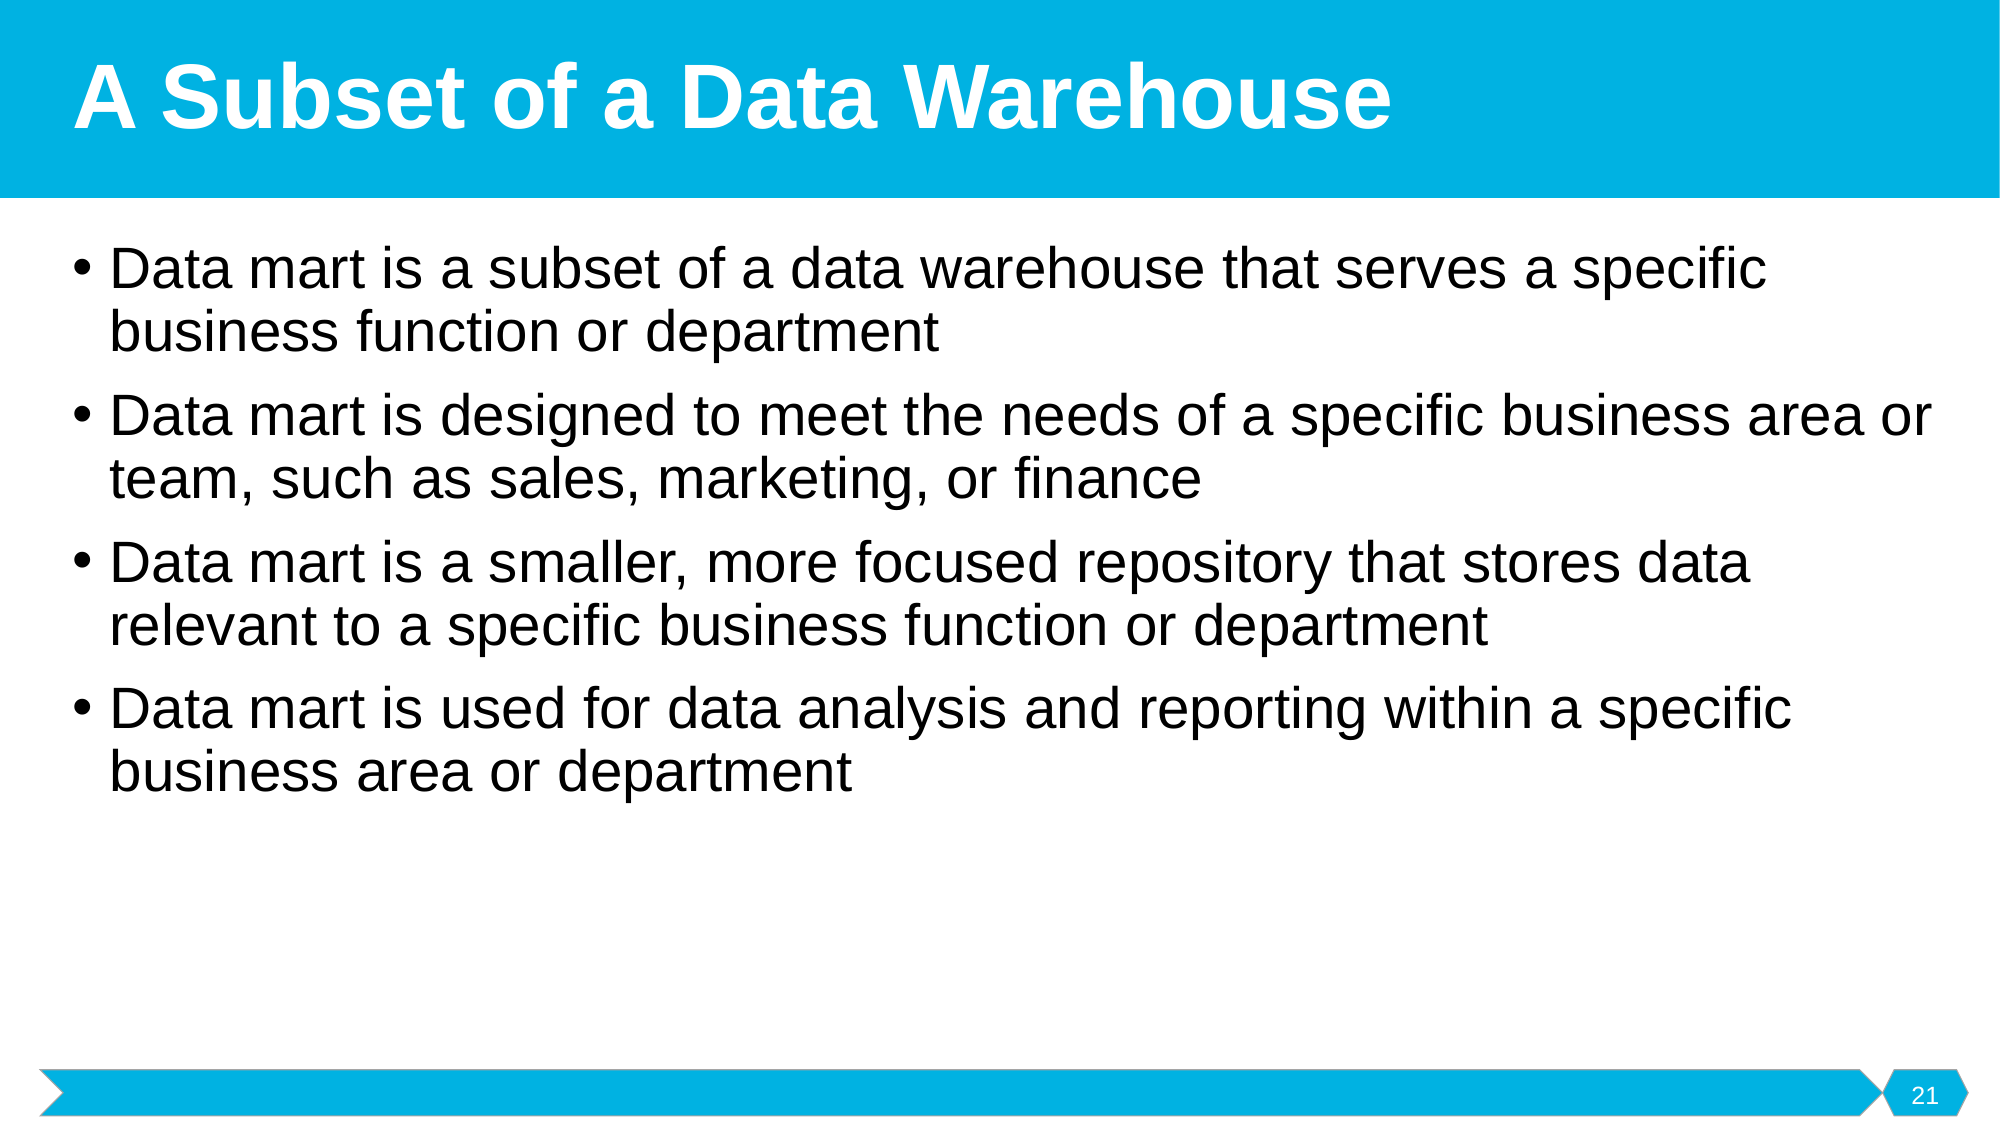

# A Subset of a Data Warehouse
Data mart is a subset of a data warehouse that serves a specific business function or department
Data mart is designed to meet the needs of a specific business area or team, such as sales, marketing, or finance
Data mart is a smaller, more focused repository that stores data relevant to a specific business function or department
Data mart is used for data analysis and reporting within a specific business area or department

21